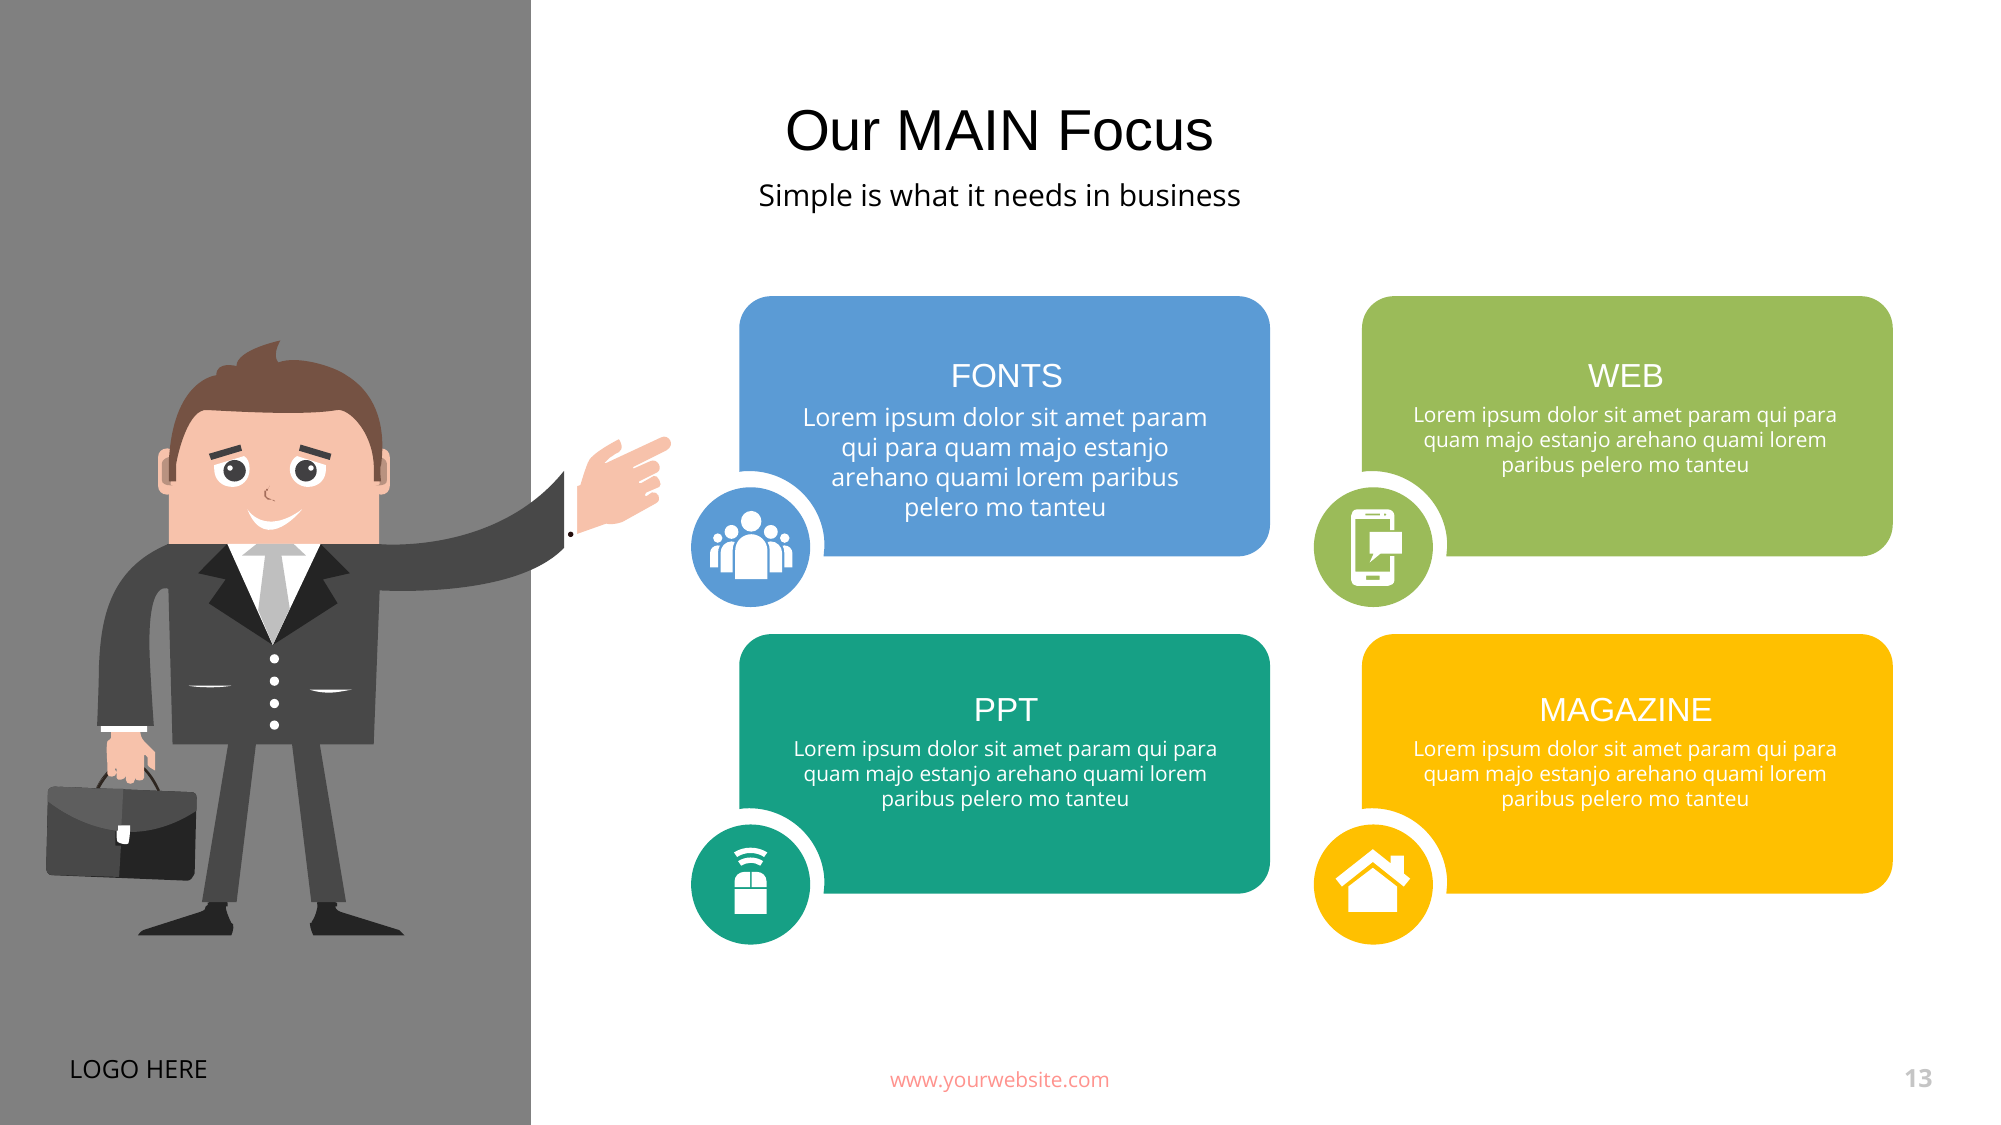

# Our MAIN Focus
Simple is what it needs in business

FONTS
Lorem ipsum dolor sit amet param qui para quam majo estanjo arehano quami lorem paribus pelero mo tanteu
WEB
Lorem ipsum dolor sit amet param qui para quam majo estanjo arehano quami lorem paribus pelero mo tanteu

PPT
Lorem ipsum dolor sit amet param qui para quam majo estanjo arehano quami lorem paribus pelero mo tanteu
MAGAZINE
Lorem ipsum dolor sit amet param qui para quam majo estanjo arehano quami lorem paribus pelero mo tanteu

LOGO HERE
www.yourwebsite.com
13